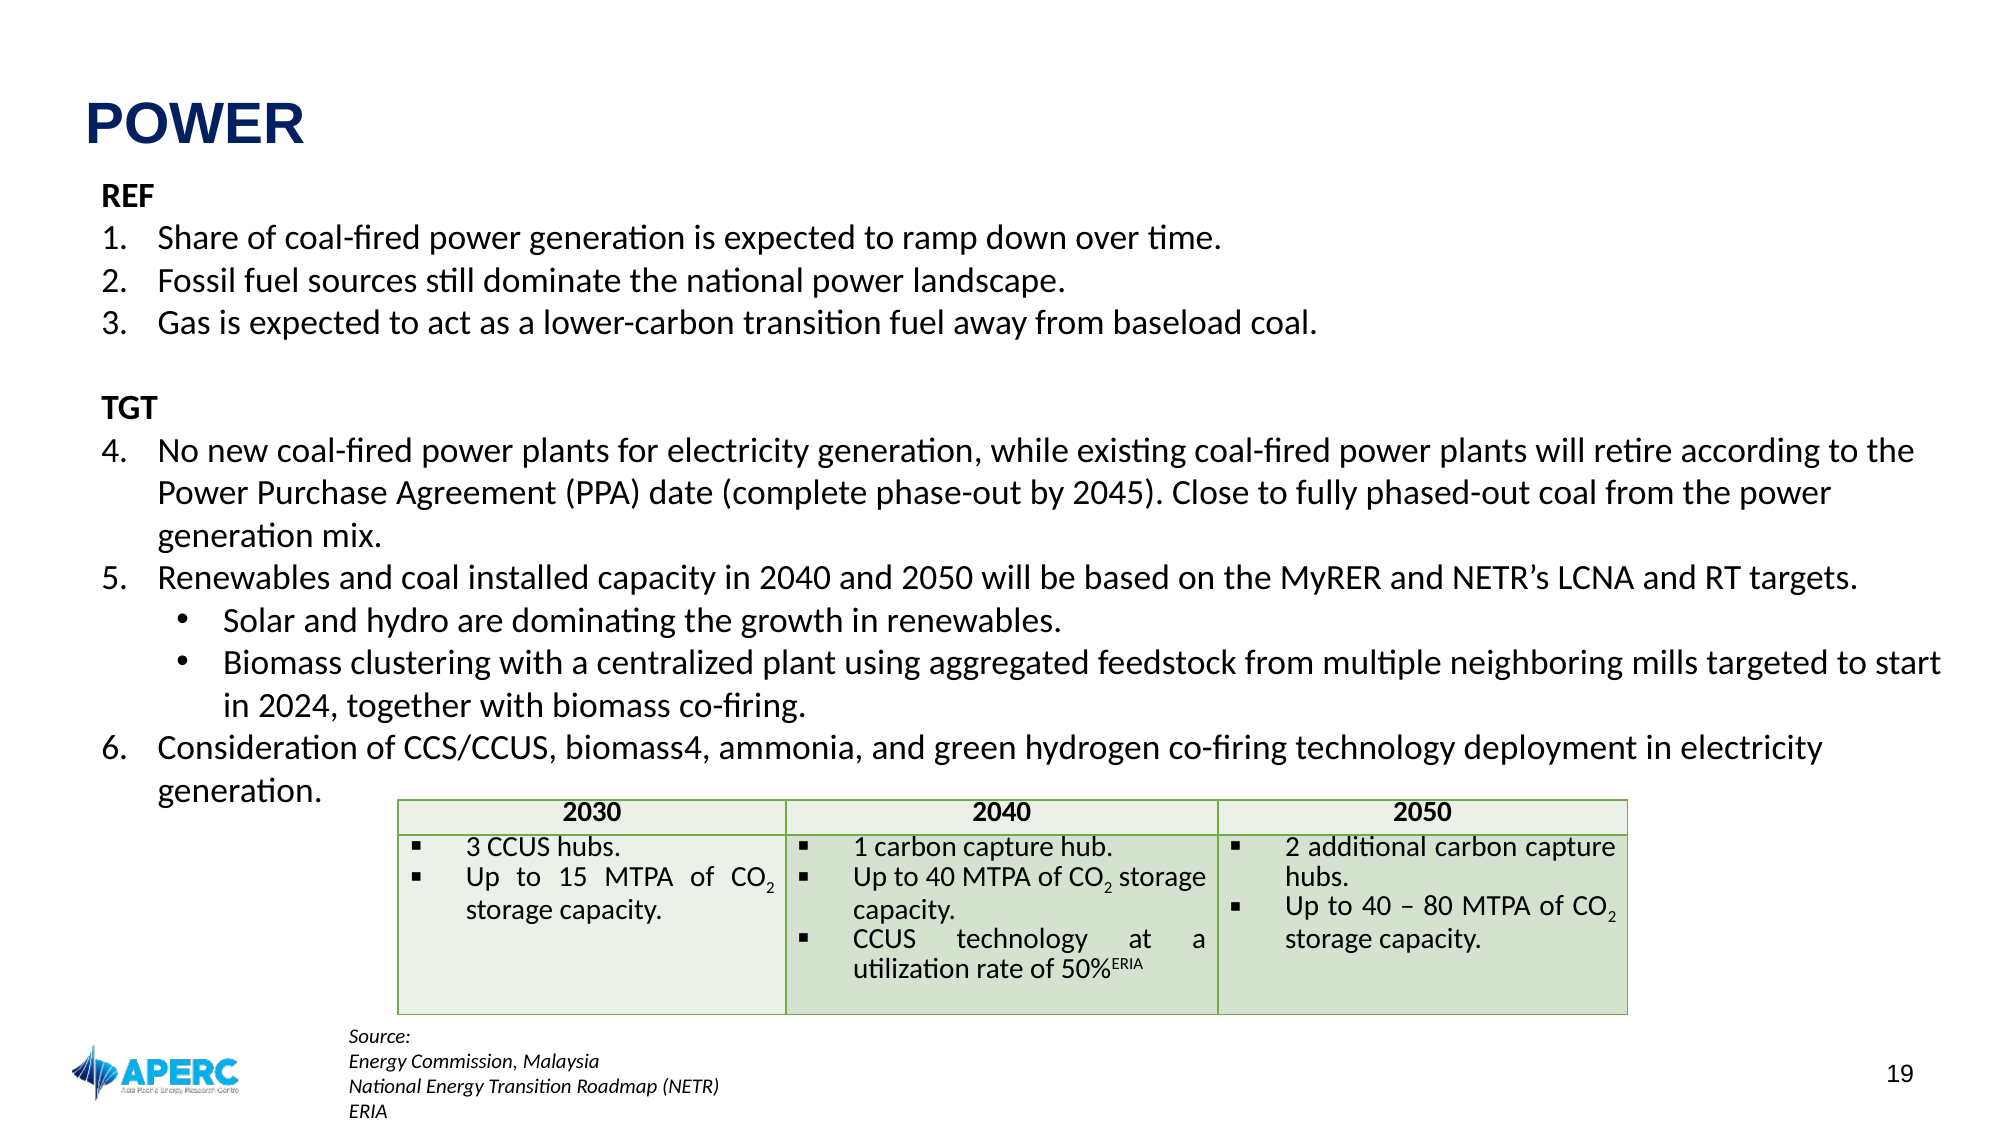

# POWER
REF
Share of coal-fired power generation is expected to ramp down over time.
Fossil fuel sources still dominate the national power landscape.
Gas is expected to act as a lower-carbon transition fuel away from baseload coal.

TGT
No new coal-fired power plants for electricity generation, while existing coal-fired power plants will retire according to the Power Purchase Agreement (PPA) date (complete phase-out by 2045). Close to fully phased-out coal from the power generation mix.
Renewables and coal installed capacity in 2040 and 2050 will be based on the MyRER and NETR’s LCNA and RT targets.
Solar and hydro are dominating the growth in renewables.
Biomass clustering with a centralized plant using aggregated feedstock from multiple neighboring mills targeted to start in 2024, together with biomass co-firing.
Consideration of CCS/CCUS, biomass4, ammonia, and green hydrogen co-firing technology deployment in electricity generation.
| 2030 | 2040 | 2050 |
| --- | --- | --- |
| 3 CCUS hubs. Up to 15 MTPA of CO2 storage capacity. | 1 carbon capture hub. Up to 40 MTPA of CO2 storage capacity. CCUS technology at a utilization rate of 50%ERIA | 2 additional carbon capture hubs. Up to 40 – 80 MTPA of CO2 storage capacity. |
Source:
Energy Commission, Malaysia
National Energy Transition Roadmap (NETR)
ERIA
19